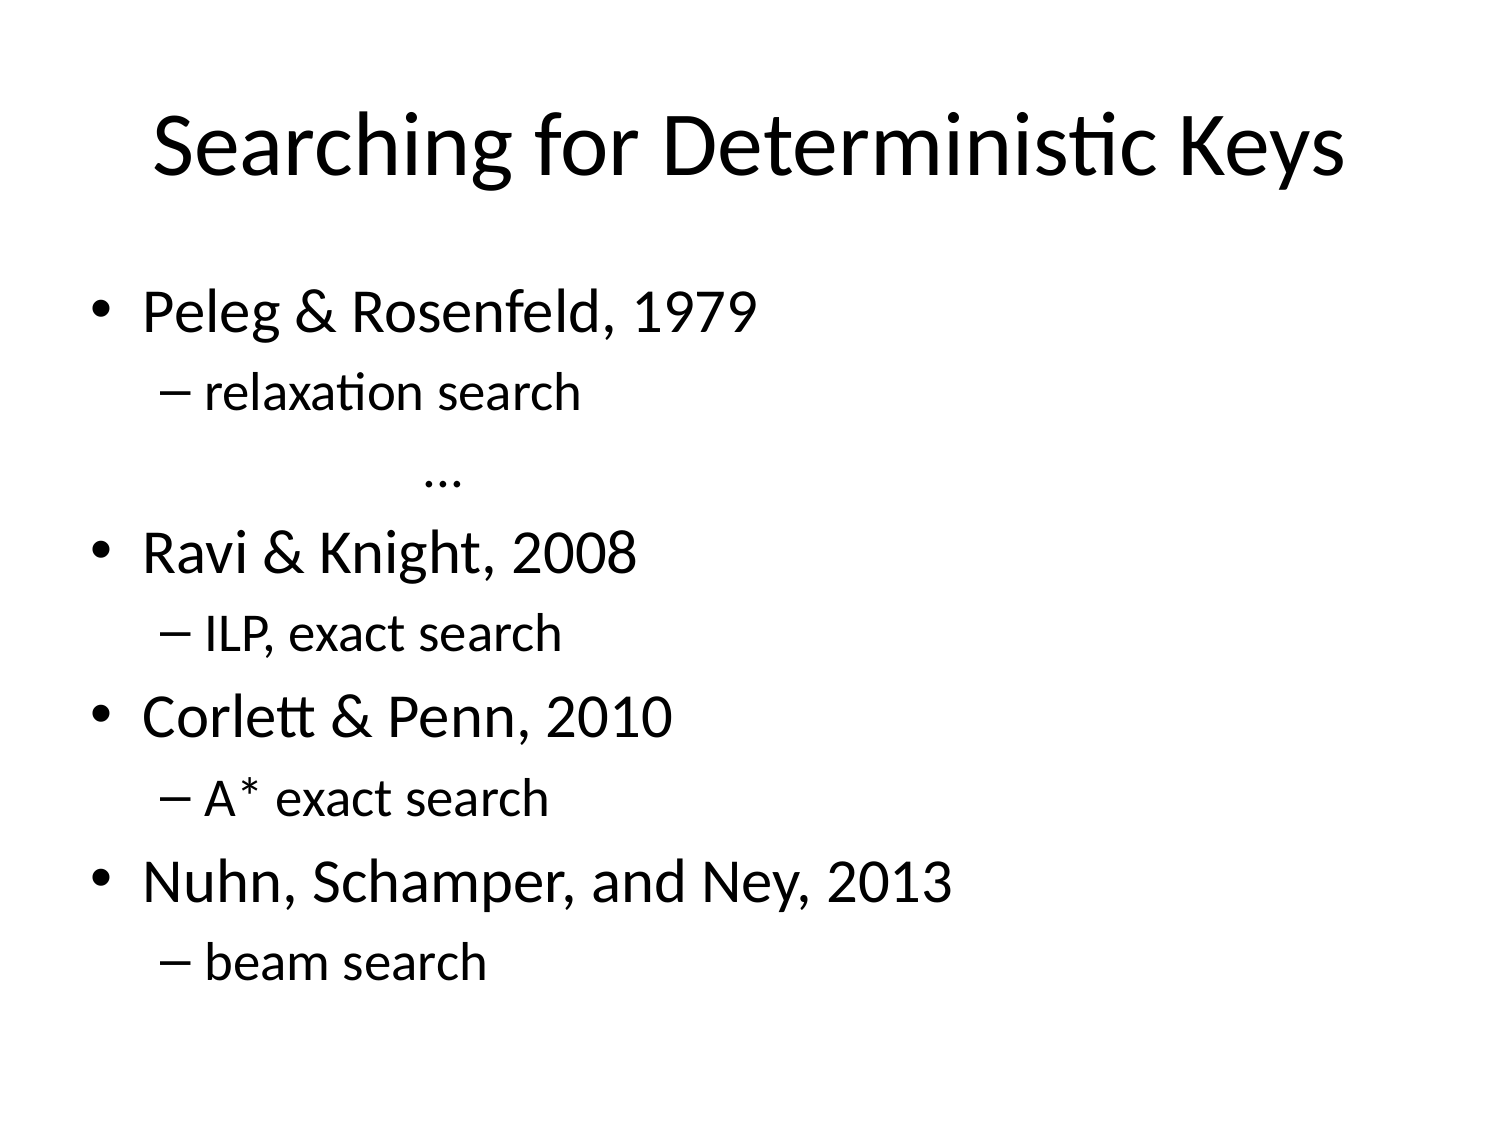

# Searching for Deterministic Keys
Peleg & Rosenfeld, 1979
relaxation search
                     ...
Ravi & Knight, 2008
ILP, exact search
Corlett & Penn, 2010
A* exact search
Nuhn, Schamper, and Ney, 2013
beam search